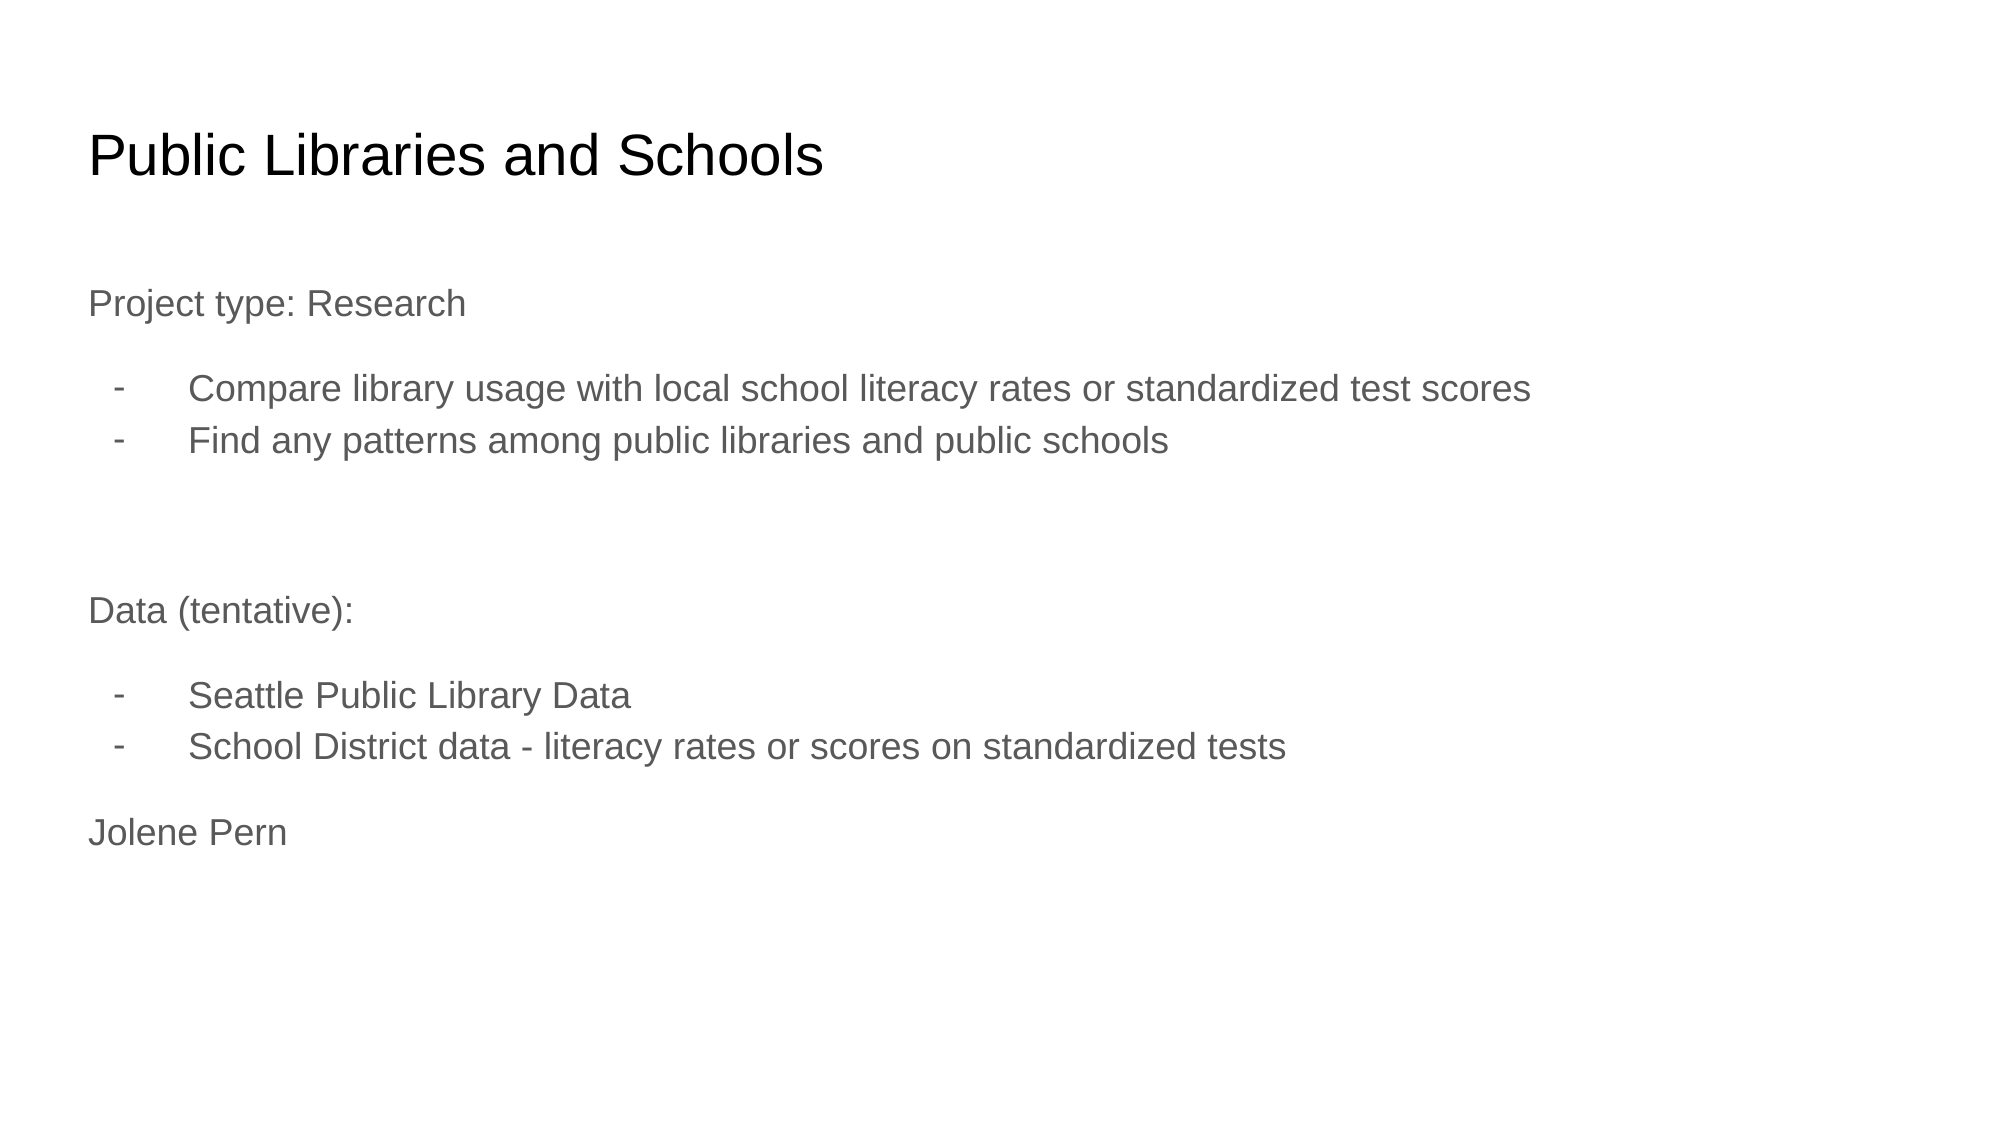

# Public Libraries and Schools
Project type: Research
Compare library usage with local school literacy rates or standardized test scores
Find any patterns among public libraries and public schools

Data (tentative):
Seattle Public Library Data
School District data - literacy rates or scores on standardized tests
Jolene Pern